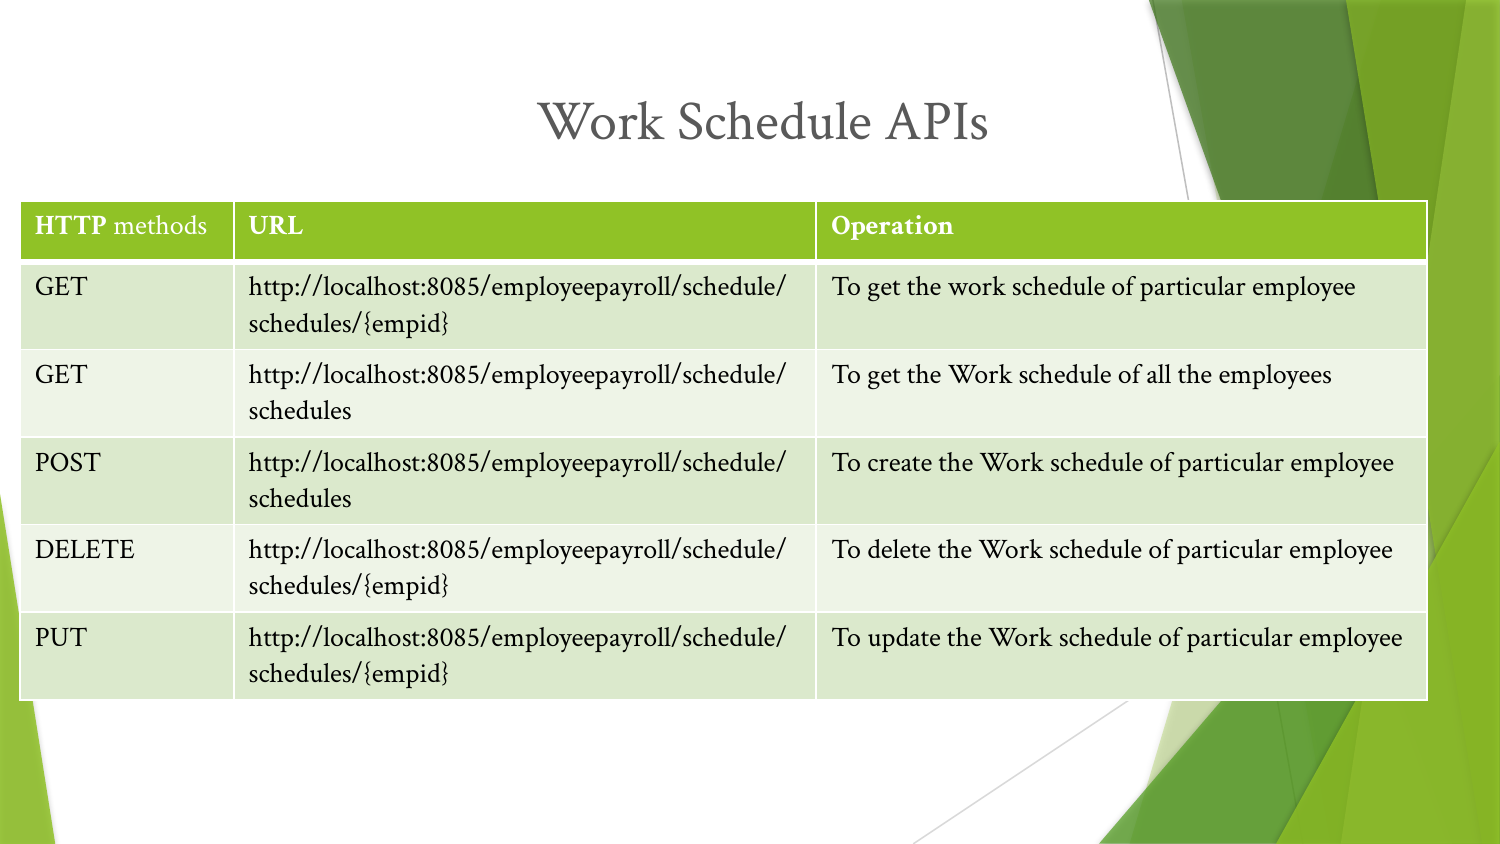

# Work Schedule APIs
| HTTP methods | URL | Operation |
| --- | --- | --- |
| GET | http://localhost:8085/employeepayroll/schedule/schedules/{empid} | To get the work schedule of particular employee |
| GET | http://localhost:8085/employeepayroll/schedule/schedules | To get the Work schedule of all the employees |
| POST | http://localhost:8085/employeepayroll/schedule/schedules | To create the Work schedule of particular employee |
| DELETE | http://localhost:8085/employeepayroll/schedule/schedules/{empid} | To delete the Work schedule of particular employee |
| PUT | http://localhost:8085/employeepayroll/schedule/schedules/{empid} | To update the Work schedule of particular employee |